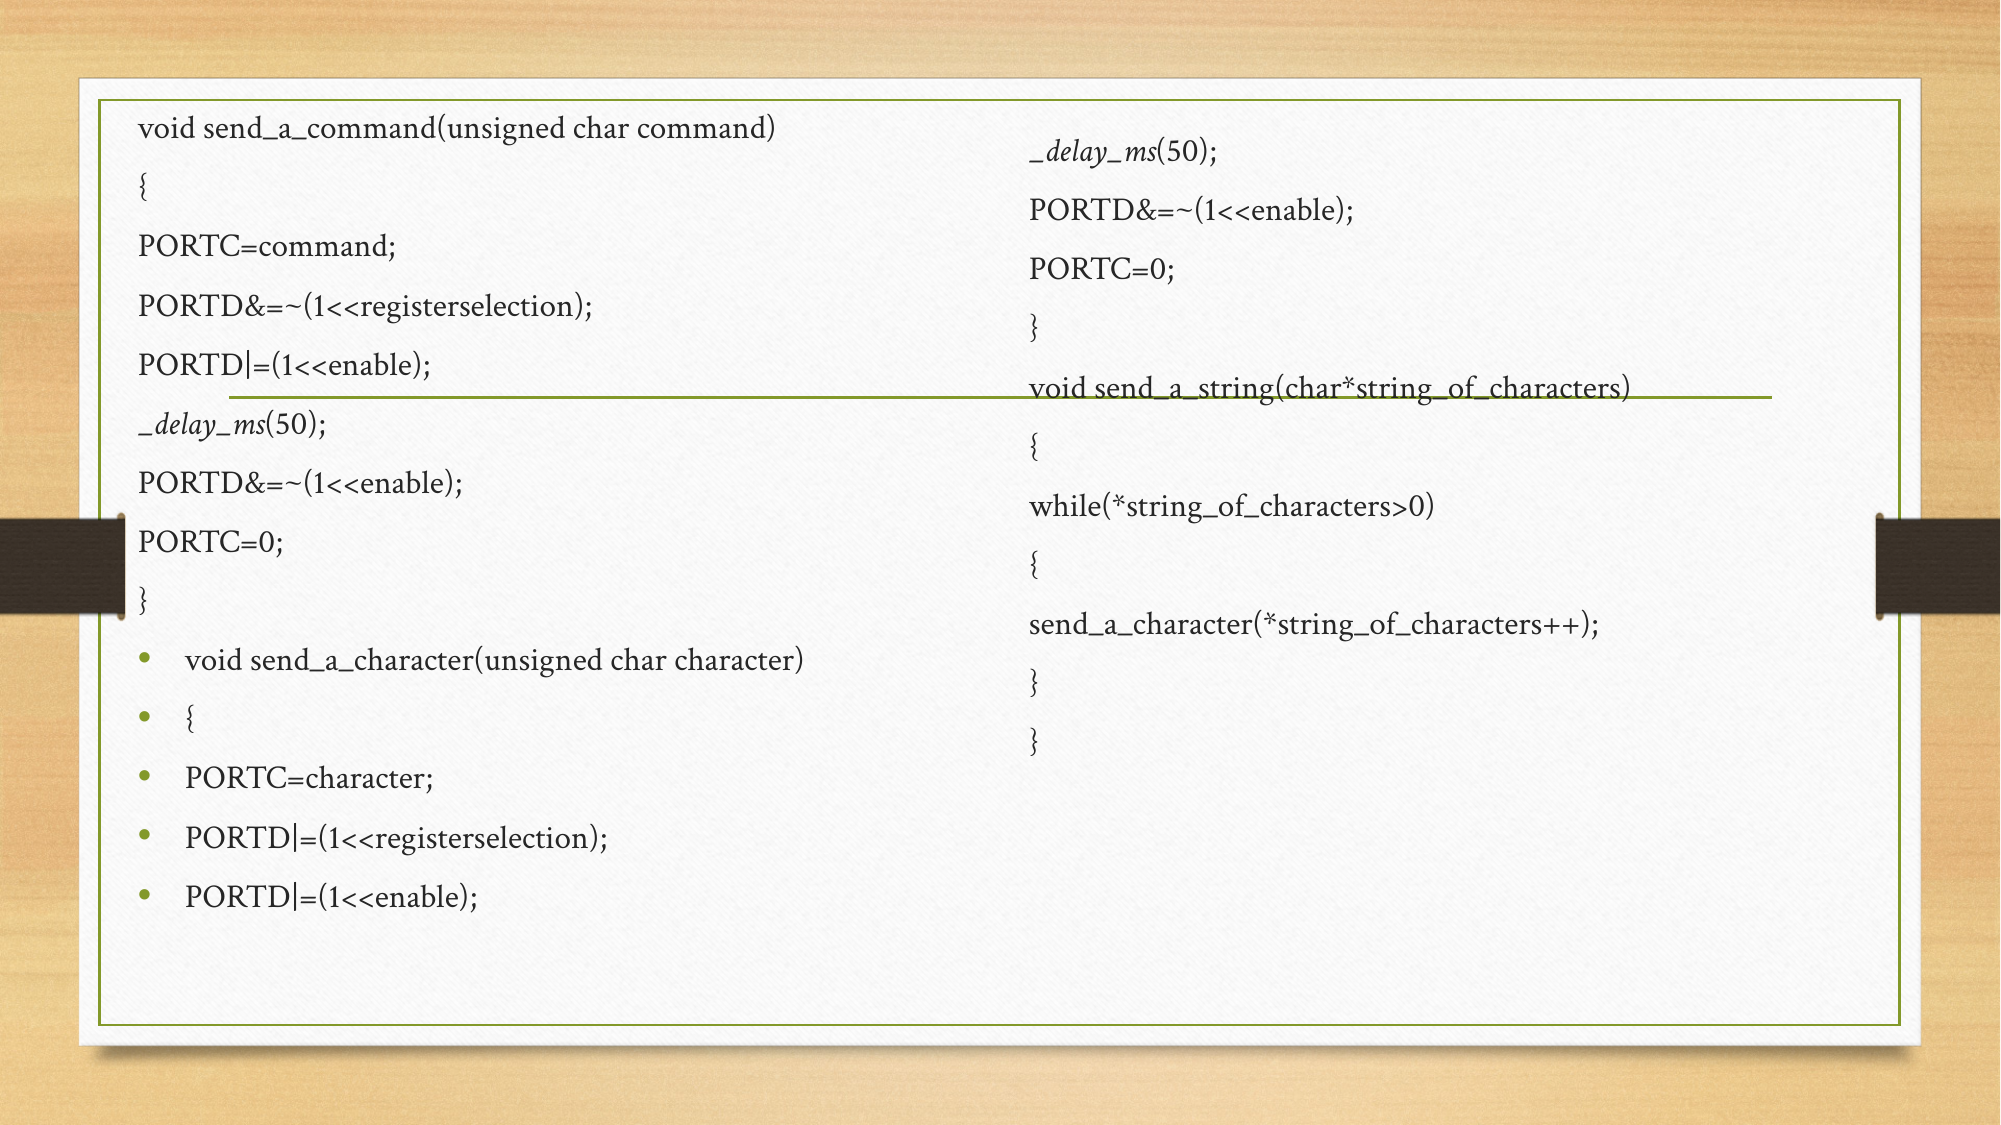

void send_a_command(unsigned char command)
{
PORTC=command;
PORTD&=~(1<<registerselection);
PORTD|=(1<<enable);
_delay_ms(50);
PORTD&=~(1<<enable);
PORTC=0;
}
void send_a_character(unsigned char character)
{
PORTC=character;
PORTD|=(1<<registerselection);
PORTD|=(1<<enable);

_delay_ms(50);
PORTD&=~(1<<enable);
PORTC=0;
}
void send_a_string(char*string_of_characters)
{
while(*string_of_characters>0)
{
send_a_character(*string_of_characters++);
}
}